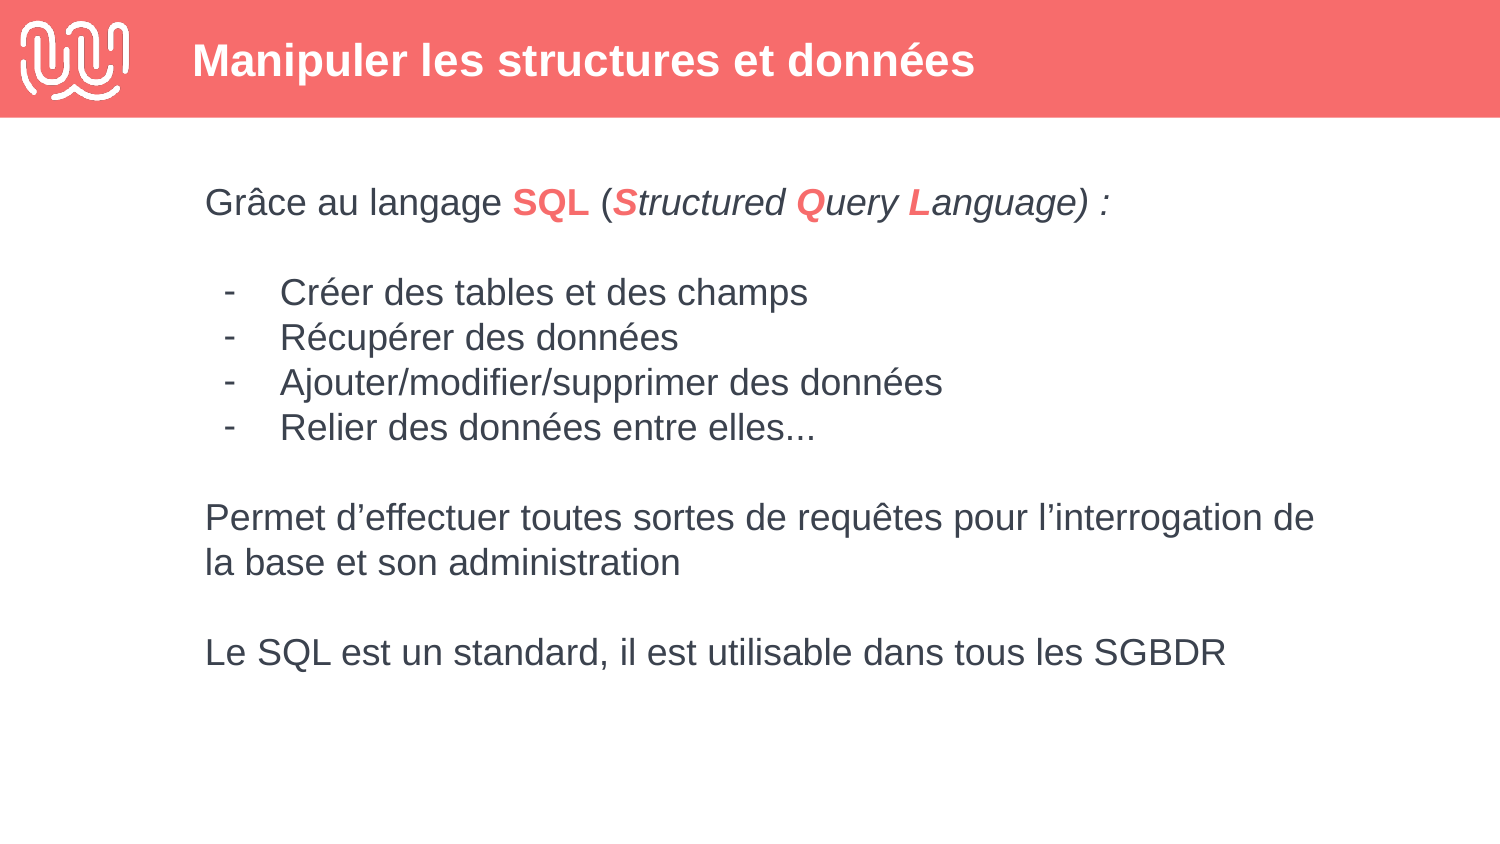

# Manipuler les structures et données
Grâce au langage SQL (Structured Query Language) :

Créer des tables et des champs
Récupérer des données
Ajouter/modifier/supprimer des données
Relier des données entre elles...

Permet d’effectuer toutes sortes de requêtes pour l’interrogation de la base et son administration

Le SQL est un standard, il est utilisable dans tous les SGBDR